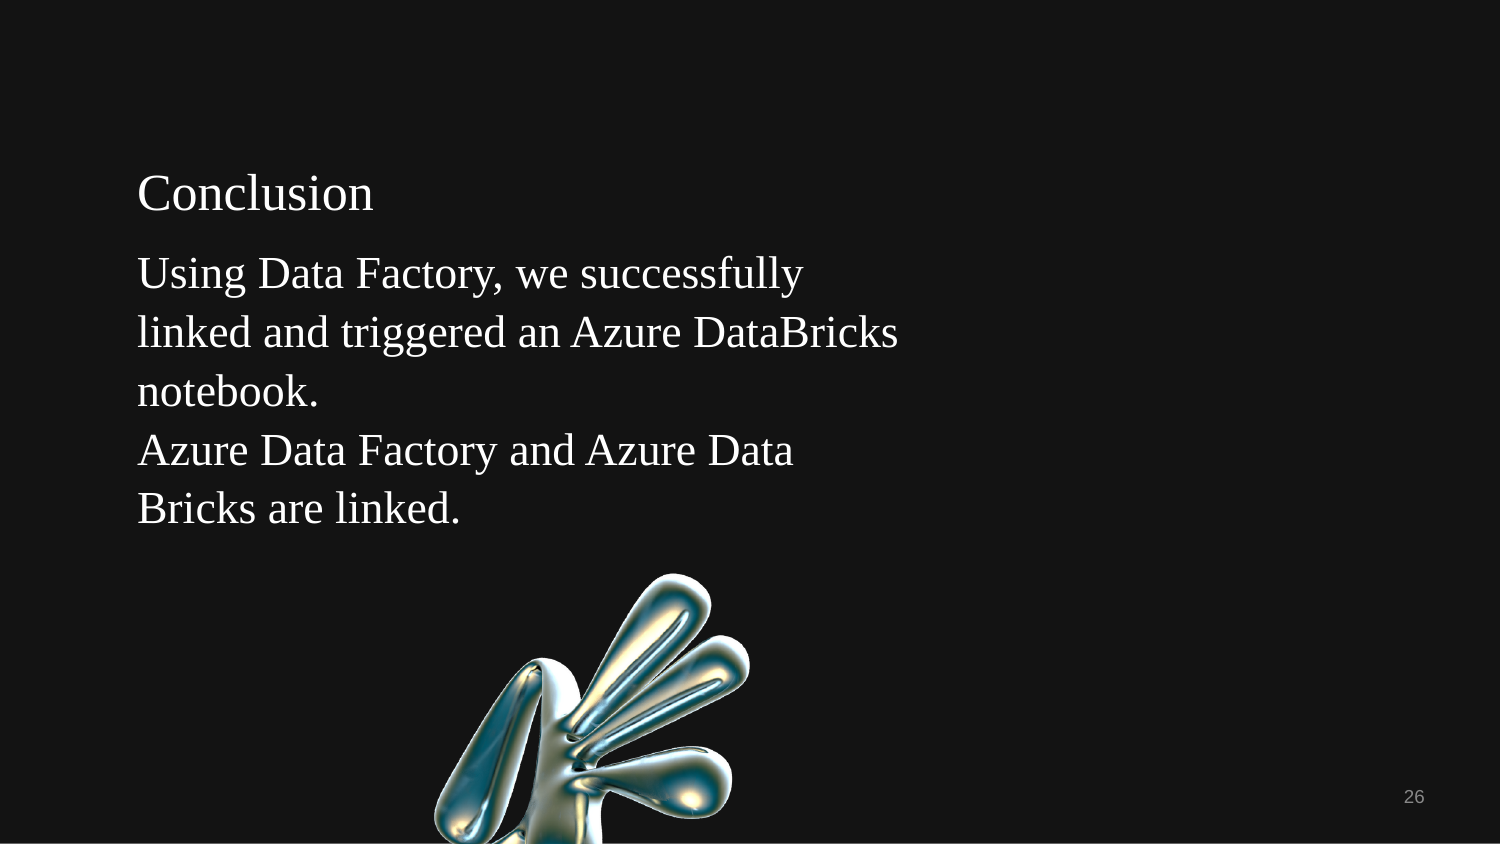

# Conclusion
Using Data Factory, we successfully linked and triggered an Azure DataBricks notebook.
Azure Data Factory and Azure Data Bricks are linked.

26